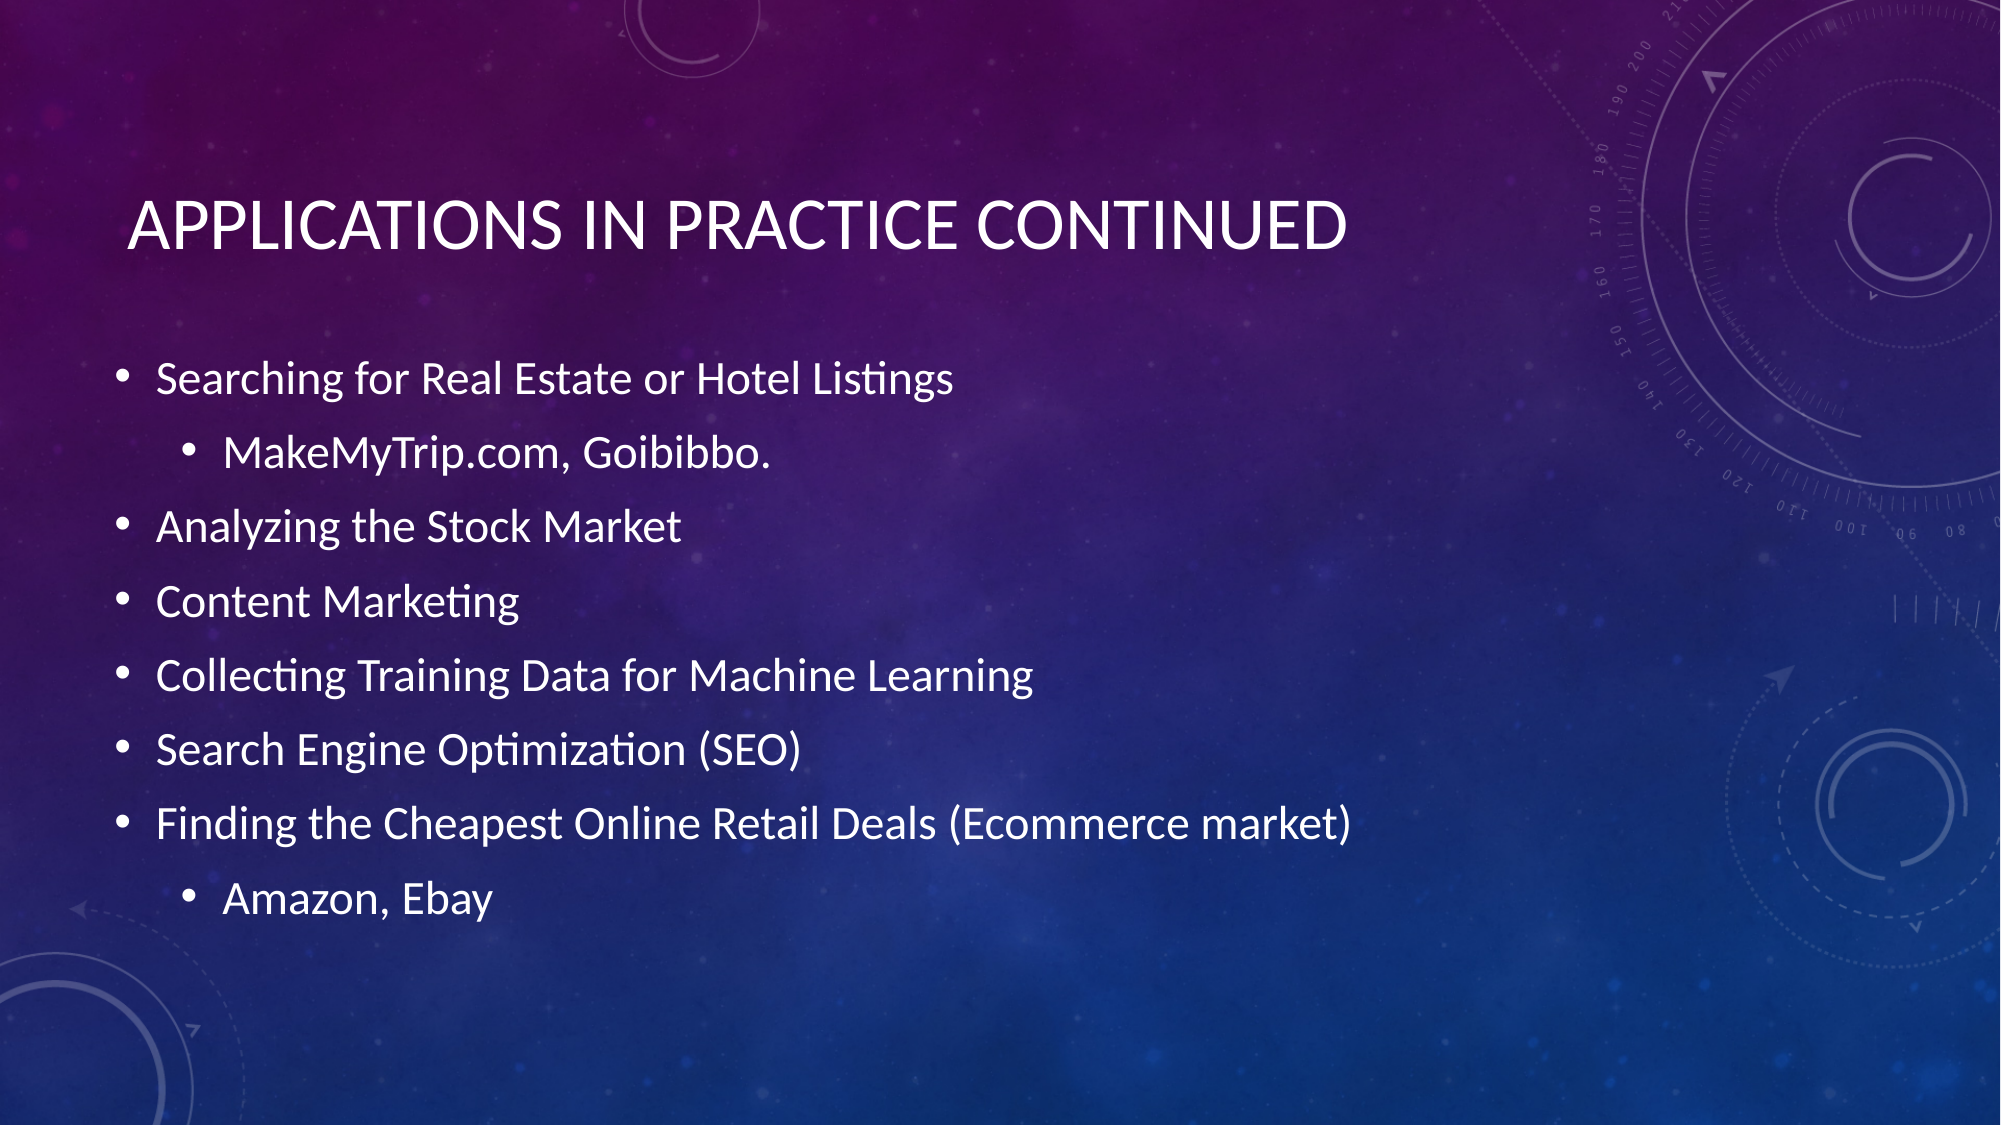

# Applications in practice Continued
Searching for Real Estate or Hotel Listings
MakeMyTrip.com, Goibibbo.
Analyzing the Stock Market
Content Marketing
Collecting Training Data for Machine Learning
Search Engine Optimization (SEO)
Finding the Cheapest Online Retail Deals (Ecommerce market)
Amazon, Ebay